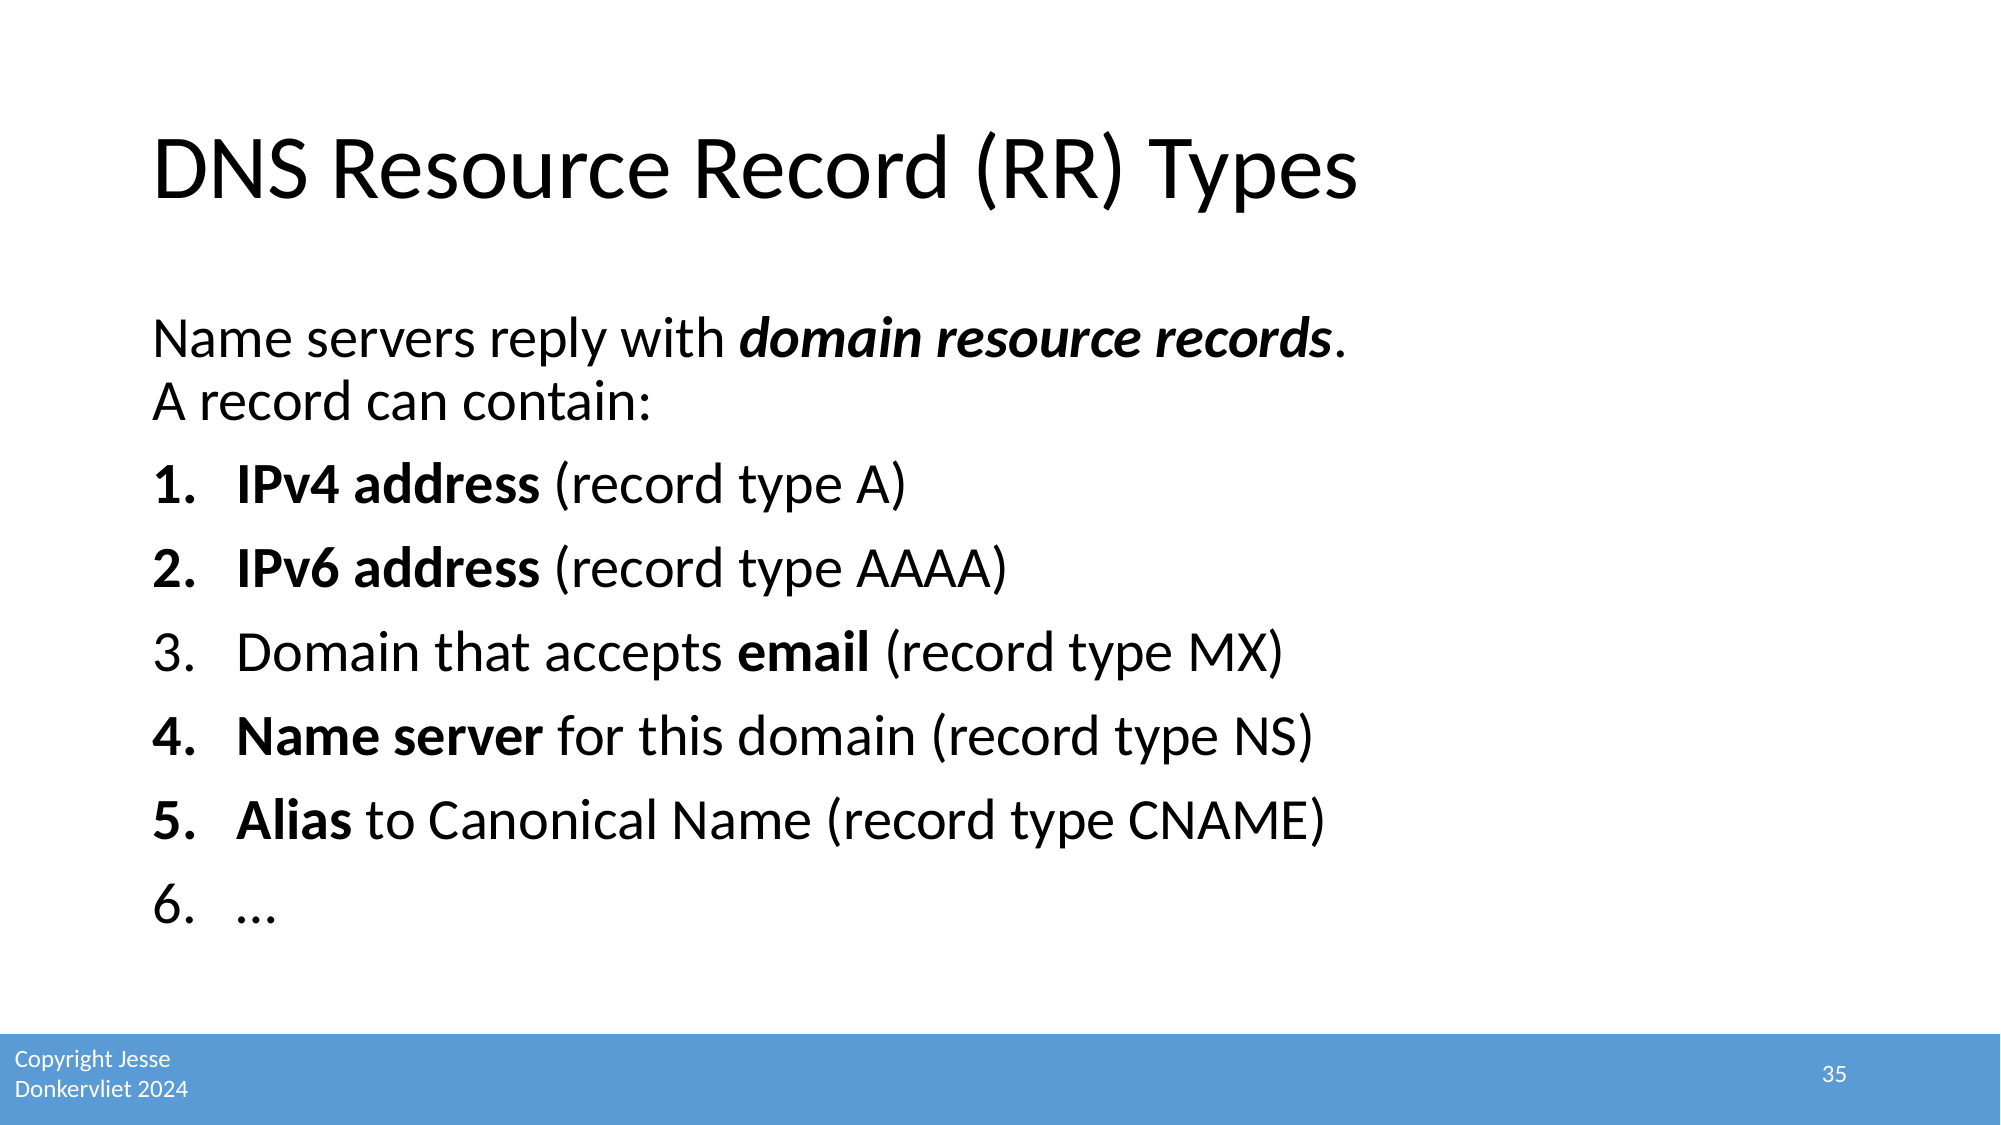

# DNS Resource Record (RR) Types
Name servers reply with domain resource records.
A record can contain:
IPv4 address (record type A)
IPv6 address (record type AAAA)
Domain that accepts email (record type MX)
Name server for this domain (record type NS)
Alias to Canonical Name (record type CNAME)
…

35